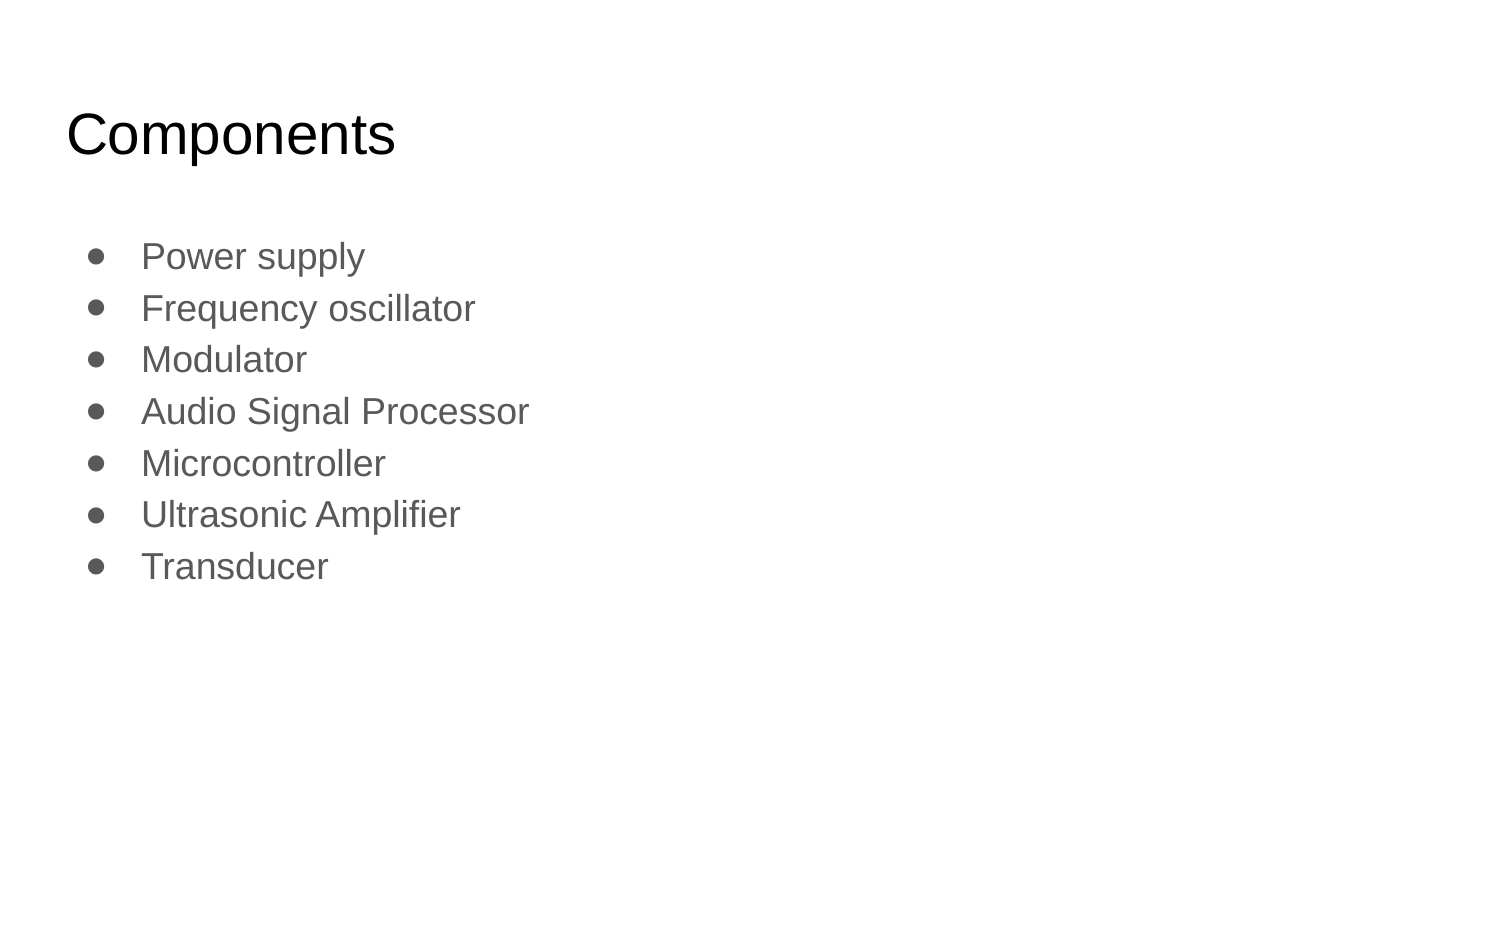

# Components
Power supply
Frequency oscillator
Modulator
Audio Signal Processor
Microcontroller
Ultrasonic Amplifier
Transducer